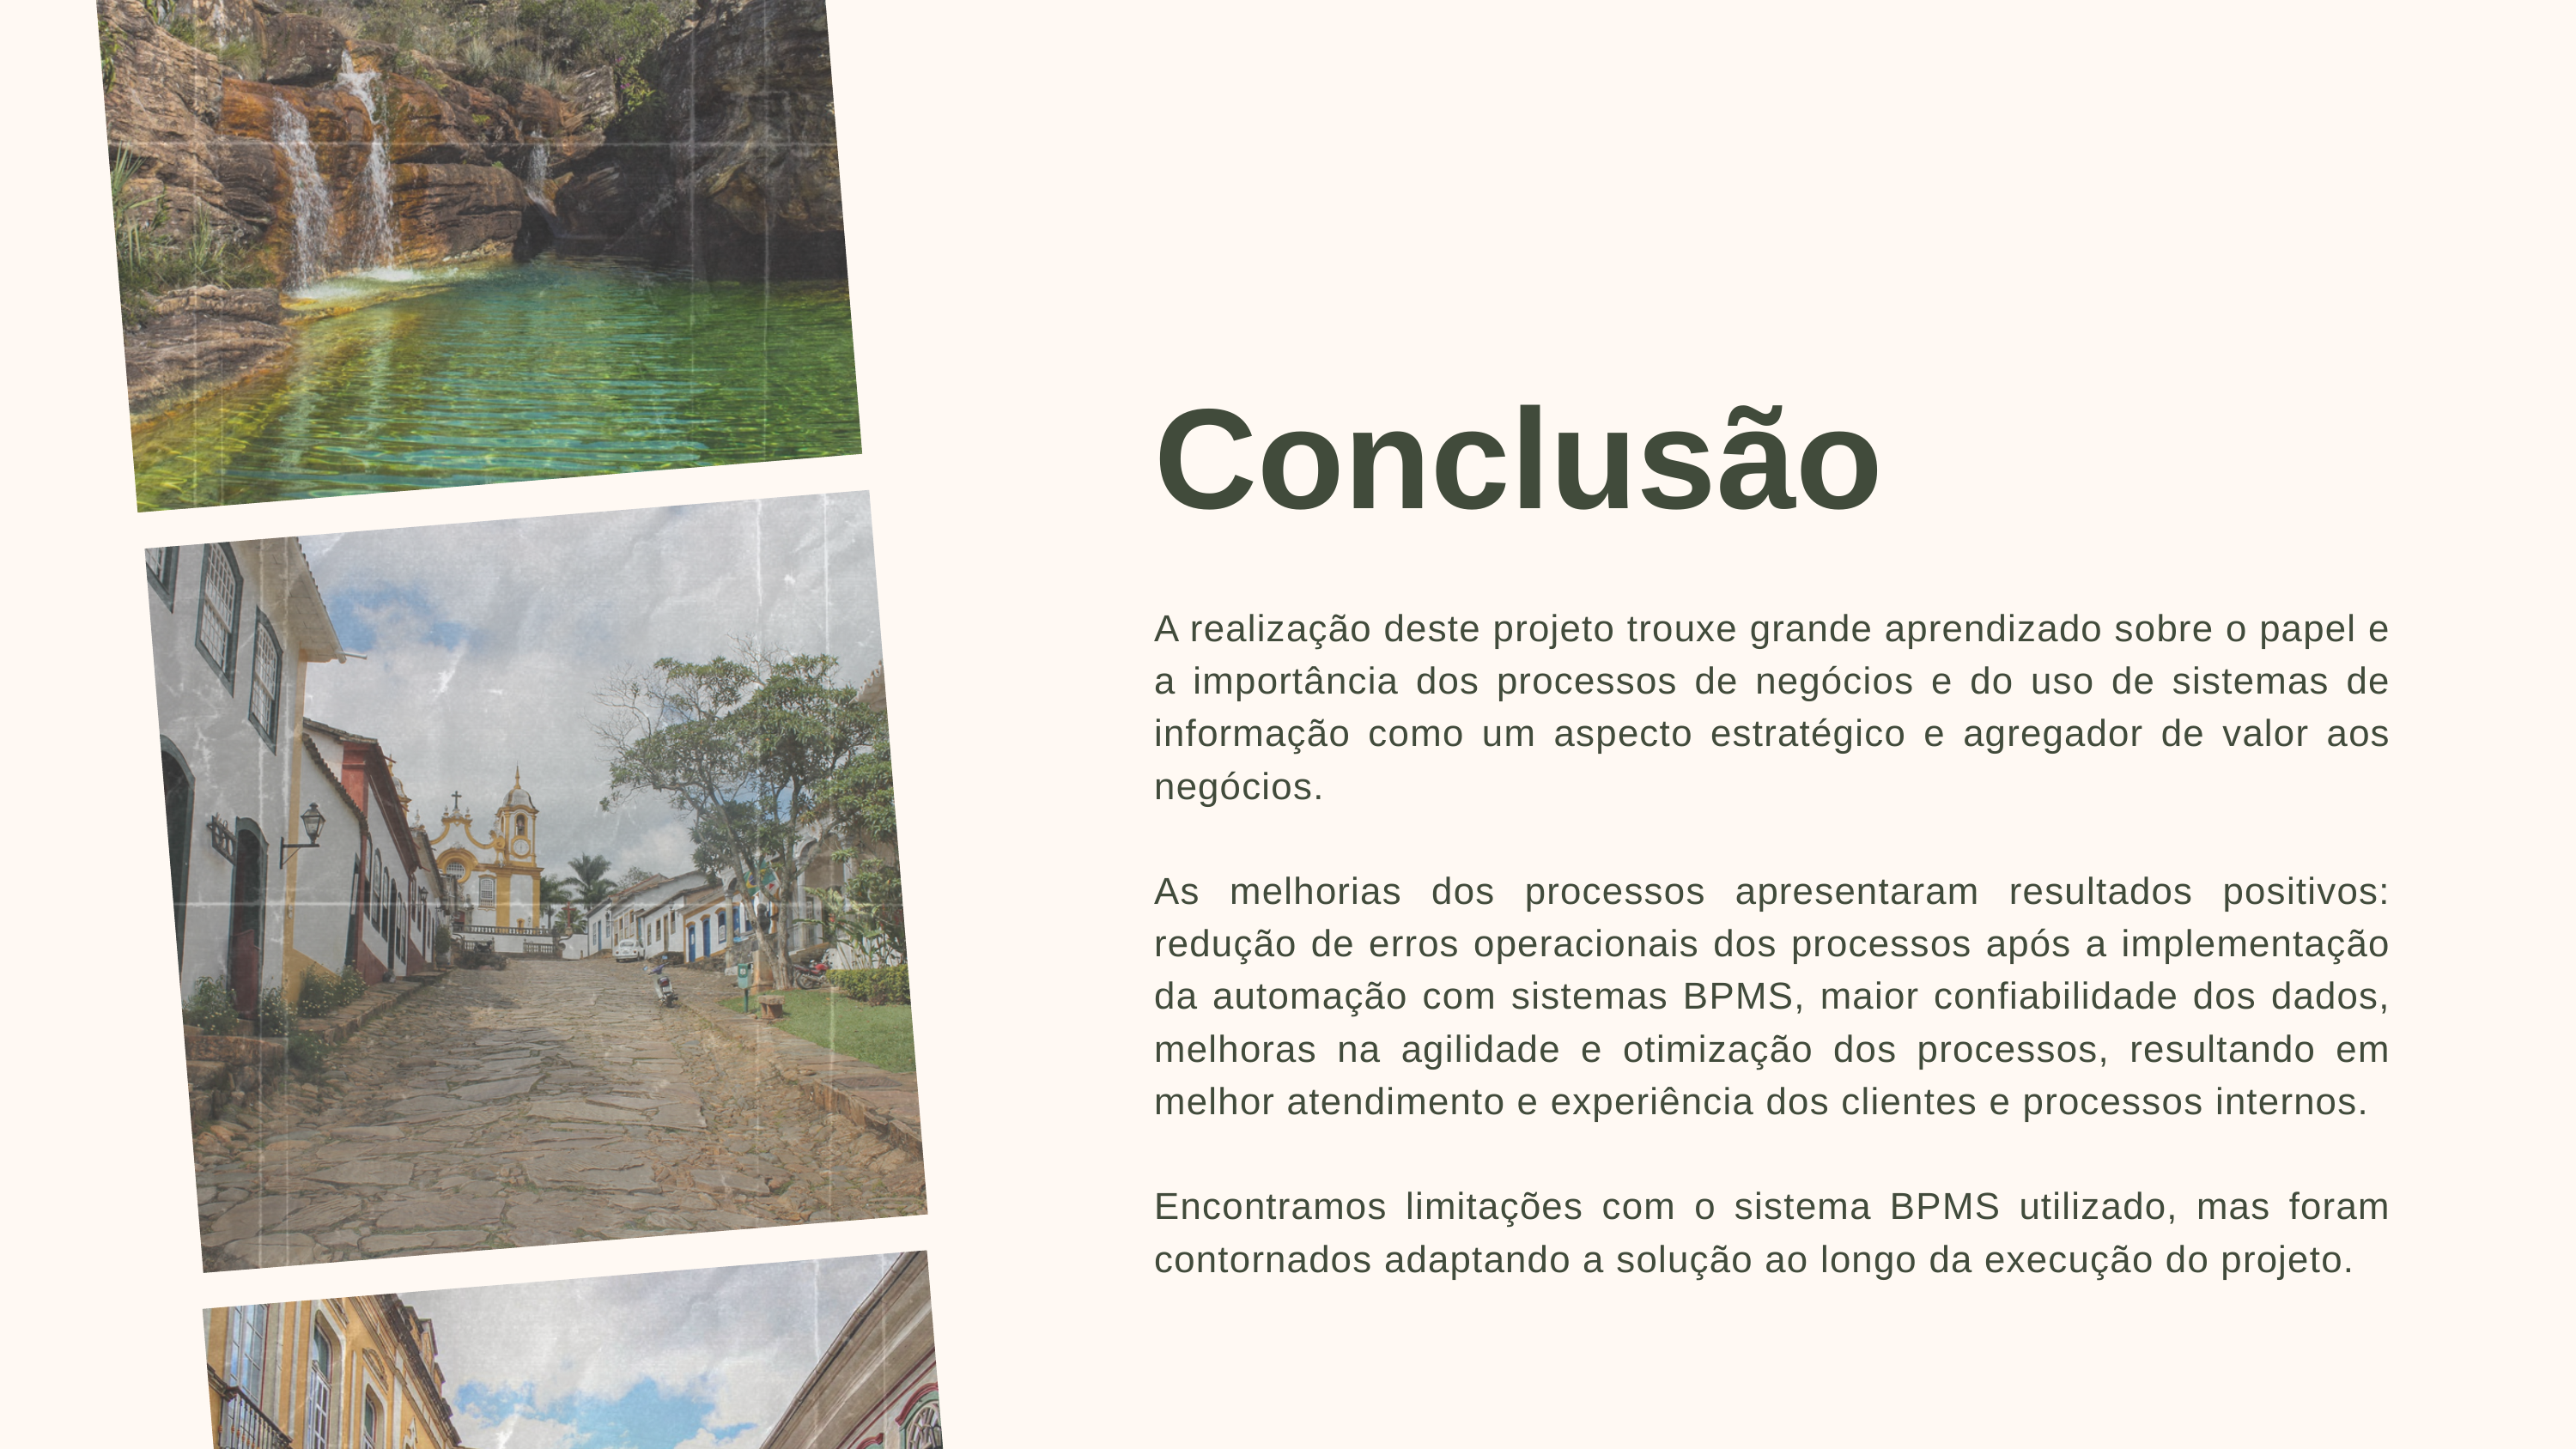

Conclusão

A realização deste projeto trouxe grande aprendizado sobre o papel e a importância dos processos de negócios e do uso de sistemas de informação como um aspecto estratégico e agregador de valor aos negócios.

As melhorias dos processos apresentaram resultados positivos: redução de erros operacionais dos processos após a implementação da automação com sistemas BPMS, maior confiabilidade dos dados, melhoras na agilidade e otimização dos processos, resultando em melhor atendimento e experiência dos clientes e processos internos.

Encontramos limitações com o sistema BPMS utilizado, mas foram contornados adaptando a solução ao longo da execução do projeto.